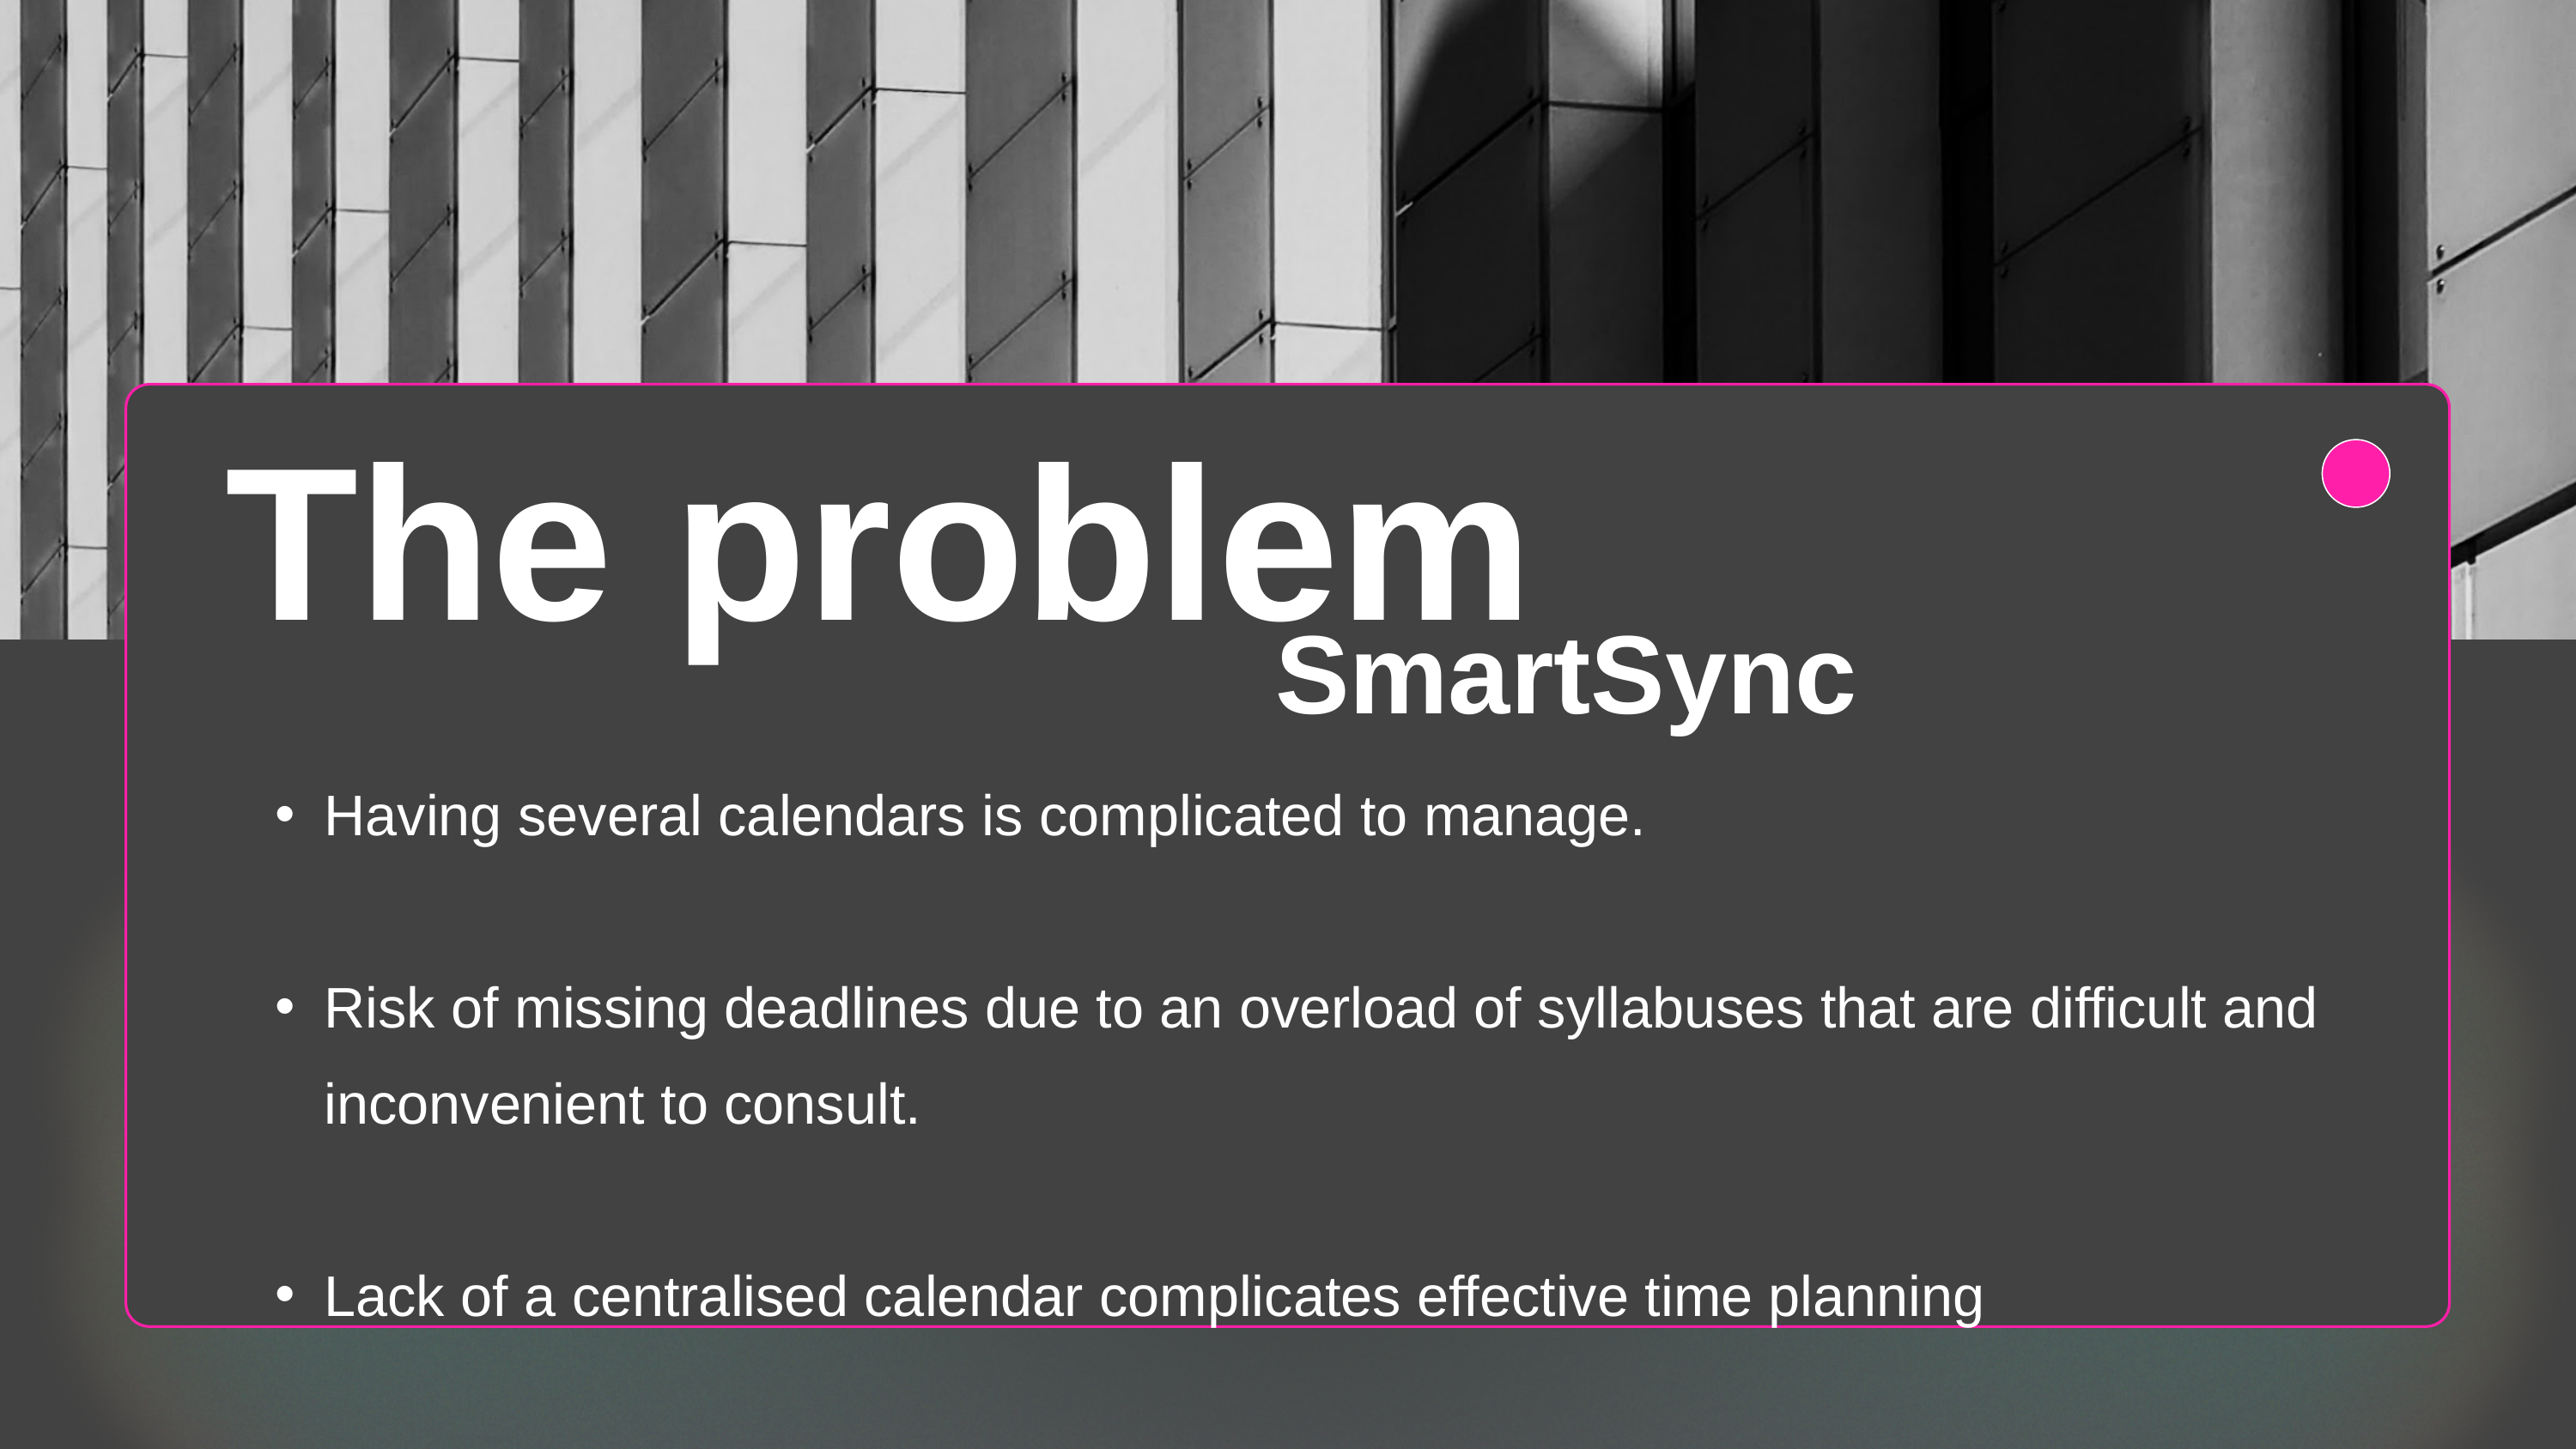

The problem

SmartSync
Having several calendars is complicated to manage.

Risk of missing deadlines due to an overload of syllabuses that are difficult and inconvenient to consult.

Lack of a centralised calendar complicates effective time planning